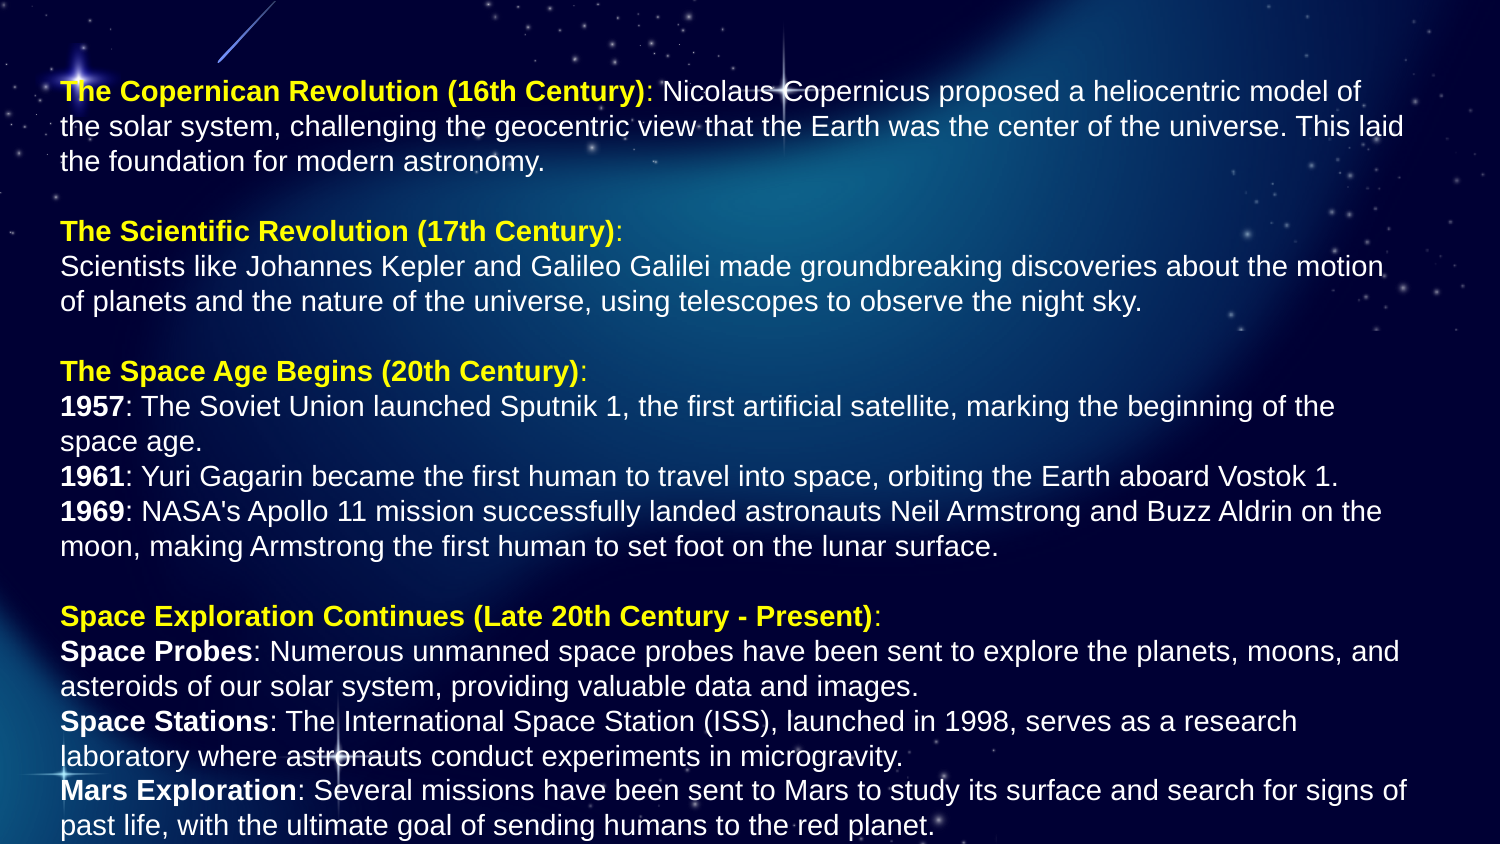

# The Copernican Revolution (16th Century): Nicolaus Copernicus proposed a heliocentric model of the solar system, challenging the geocentric view that the Earth was the center of the universe. This laid the foundation for modern astronomy. The Scientific Revolution (17th Century): Scientists like Johannes Kepler and Galileo Galilei made groundbreaking discoveries about the motion of planets and the nature of the universe, using telescopes to observe the night sky. The Space Age Begins (20th Century): 1957: The Soviet Union launched Sputnik 1, the first artificial satellite, marking the beginning of the space age. 1961: Yuri Gagarin became the first human to travel into space, orbiting the Earth aboard Vostok 1. 1969: NASA's Apollo 11 mission successfully landed astronauts Neil Armstrong and Buzz Aldrin on the moon, making Armstrong the first human to set foot on the lunar surface. Space Exploration Continues (Late 20th Century - Present): Space Probes: Numerous unmanned space probes have been sent to explore the planets, moons, and asteroids of our solar system, providing valuable data and images. Space Stations: The International Space Station (ISS), launched in 1998, serves as a research laboratory where astronauts conduct experiments in microgravity. Mars Exploration: Several missions have been sent to Mars to study its surface and search for signs of past life, with the ultimate goal of sending humans to the red planet.